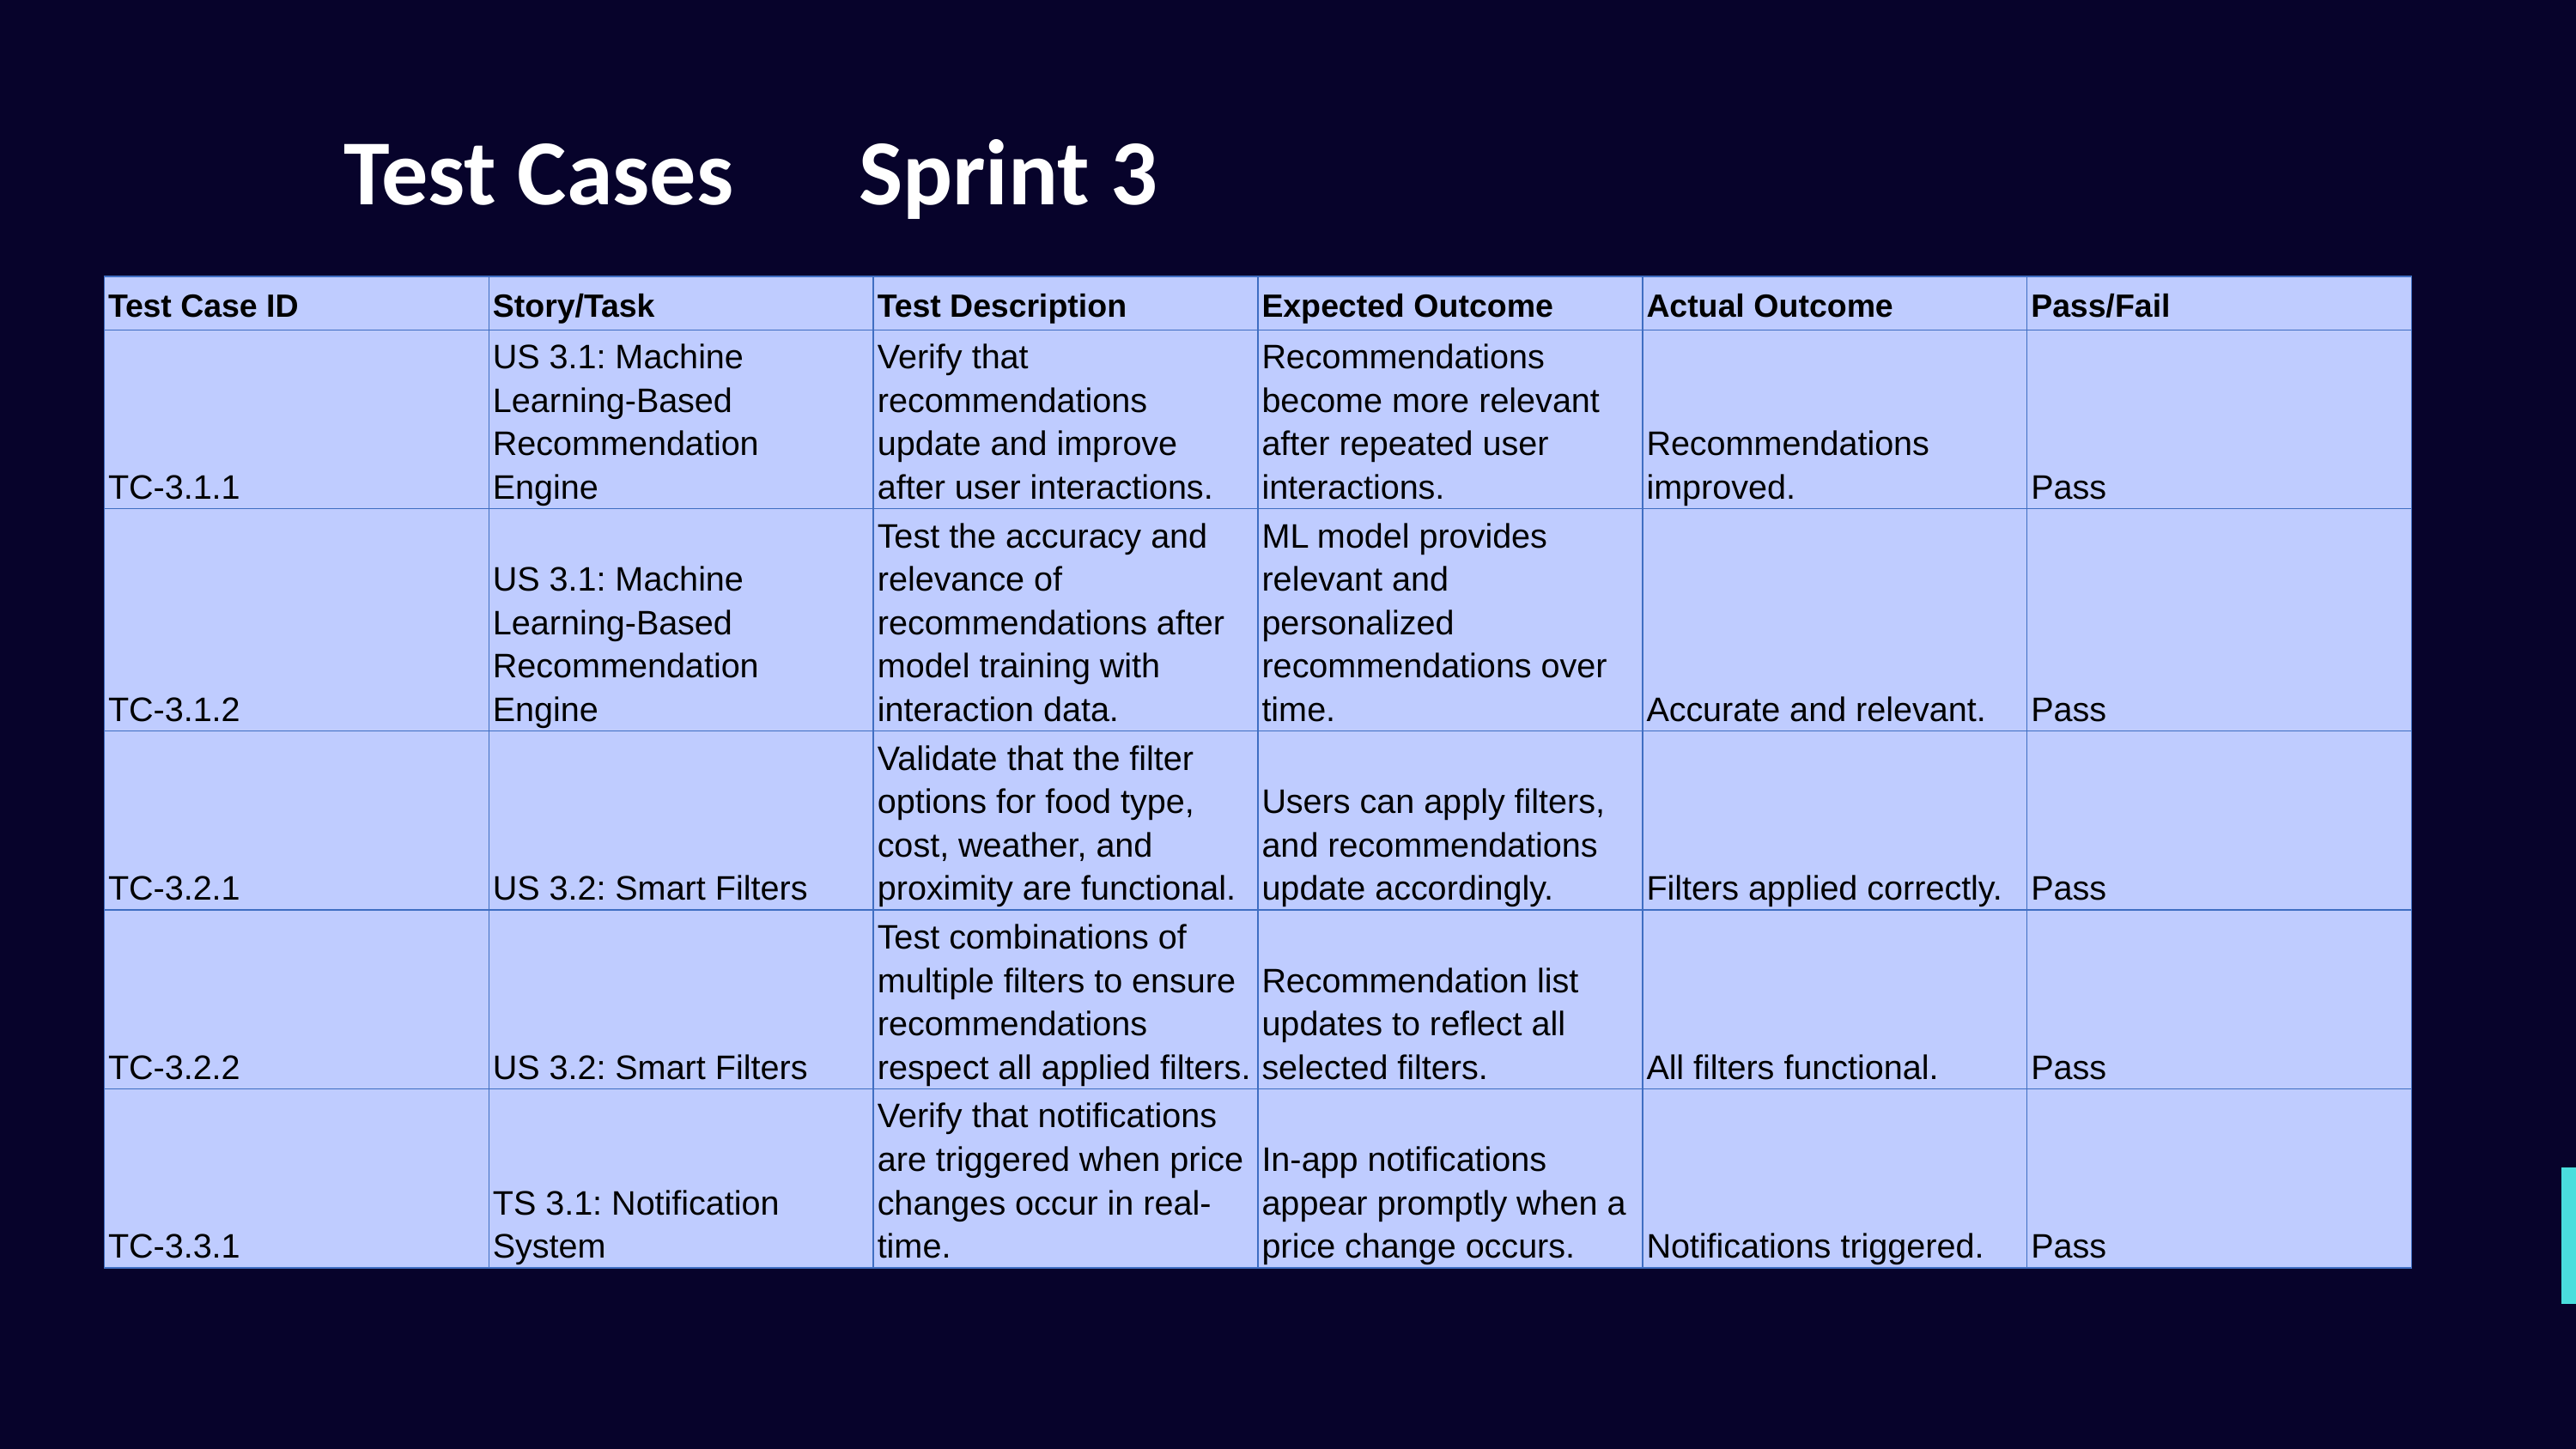

Test Cases 	Sprint 3
| Test Case ID | Story/Task | Test Description | Expected Outcome | Actual Outcome | Pass/Fail |
| --- | --- | --- | --- | --- | --- |
| TC-3.1.1 | US 3.1: Machine Learning-Based Recommendation Engine | Verify that recommendations update and improve after user interactions. | Recommendations become more relevant after repeated user interactions. | Recommendations improved. | Pass |
| TC-3.1.2 | US 3.1: Machine Learning-Based Recommendation Engine | Test the accuracy and relevance of recommendations after model training with interaction data. | ML model provides relevant and personalized recommendations over time. | Accurate and relevant. | Pass |
| TC-3.2.1 | US 3.2: Smart Filters | Validate that the filter options for food type, cost, weather, and proximity are functional. | Users can apply filters, and recommendations update accordingly. | Filters applied correctly. | Pass |
| TC-3.2.2 | US 3.2: Smart Filters | Test combinations of multiple filters to ensure recommendations respect all applied filters. | Recommendation list updates to reflect all selected filters. | All filters functional. | Pass |
| TC-3.3.1 | TS 3.1: Notification System | Verify that notifications are triggered when price changes occur in real-time. | In-app notifications appear promptly when a price change occurs. | Notifications triggered. | Pass |